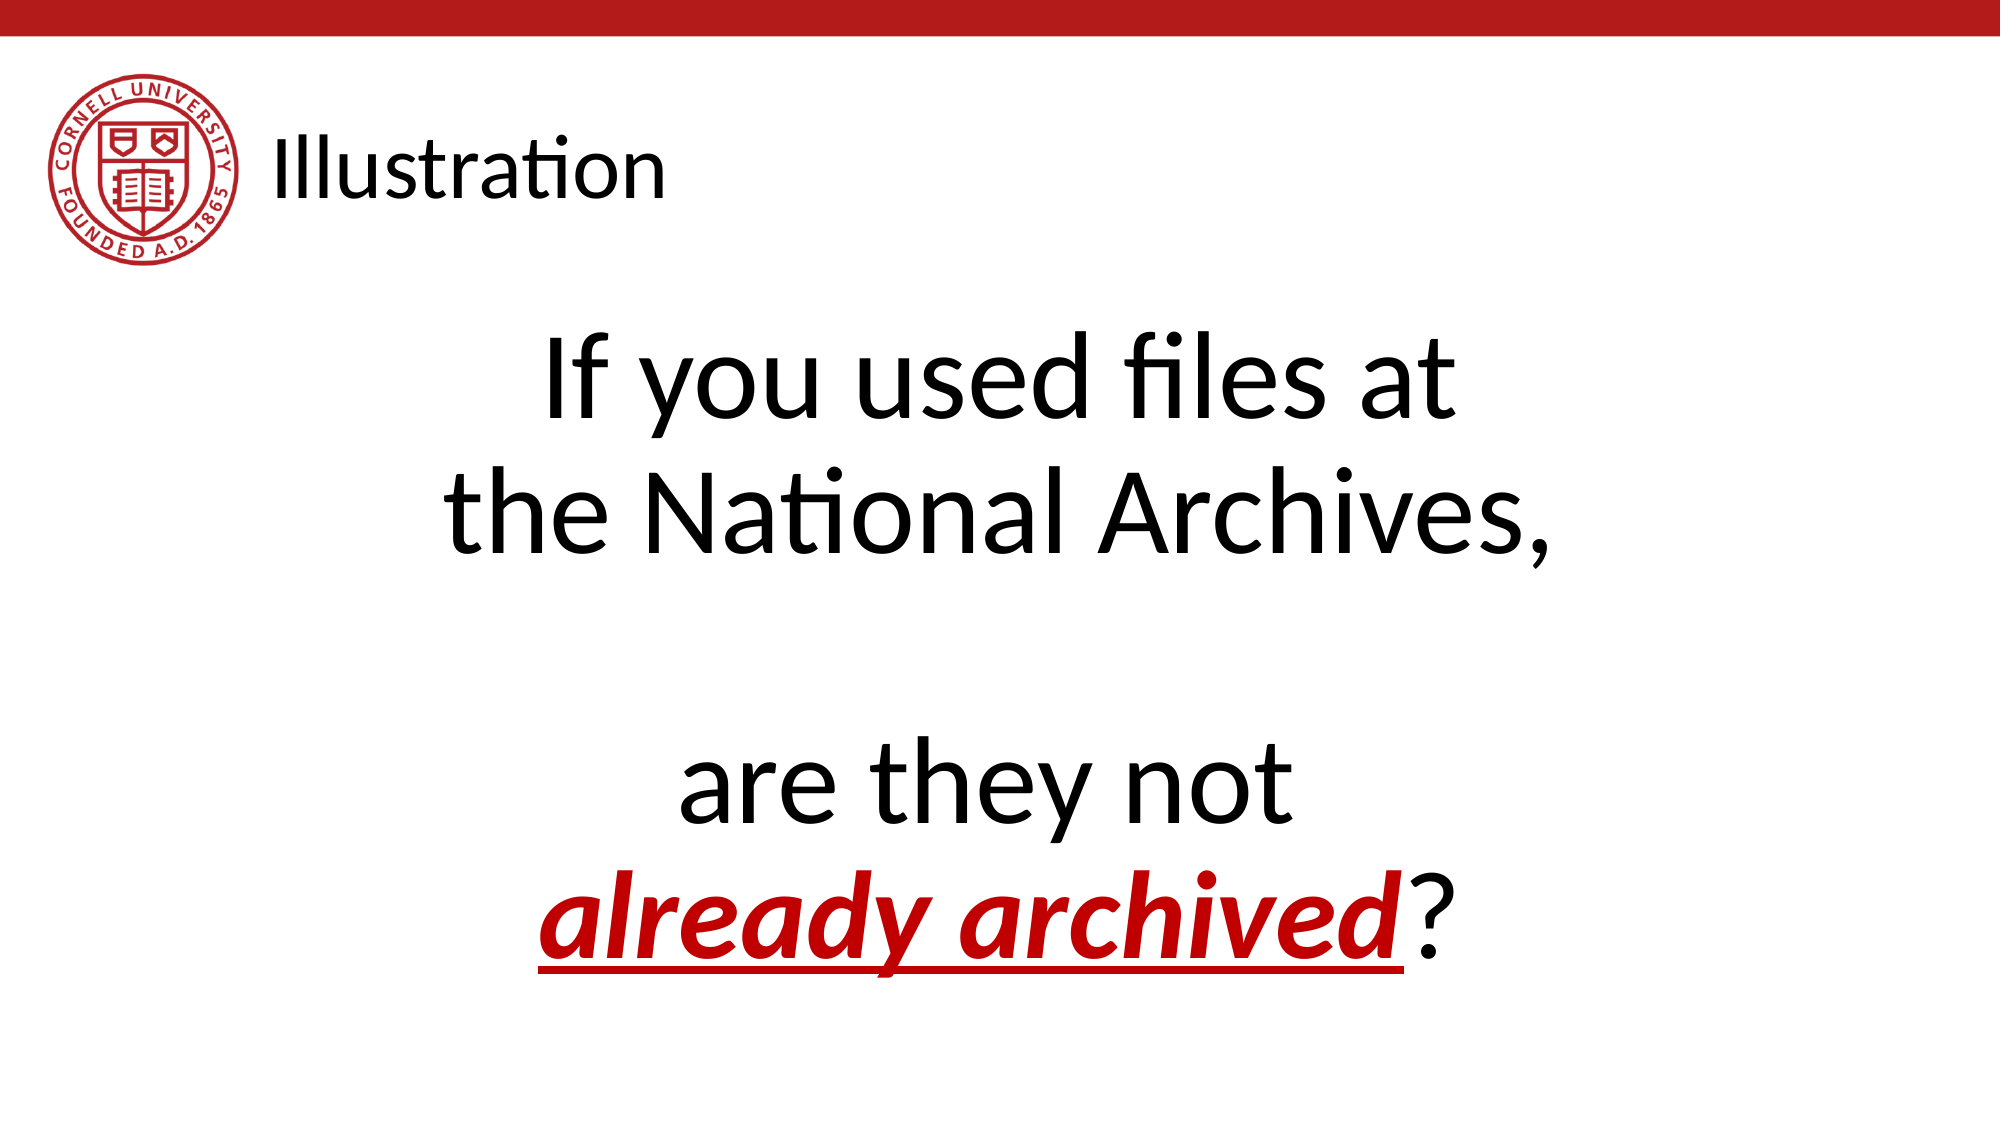

# Illustration
If you used files at
the National Archives,
are they not
already archived?